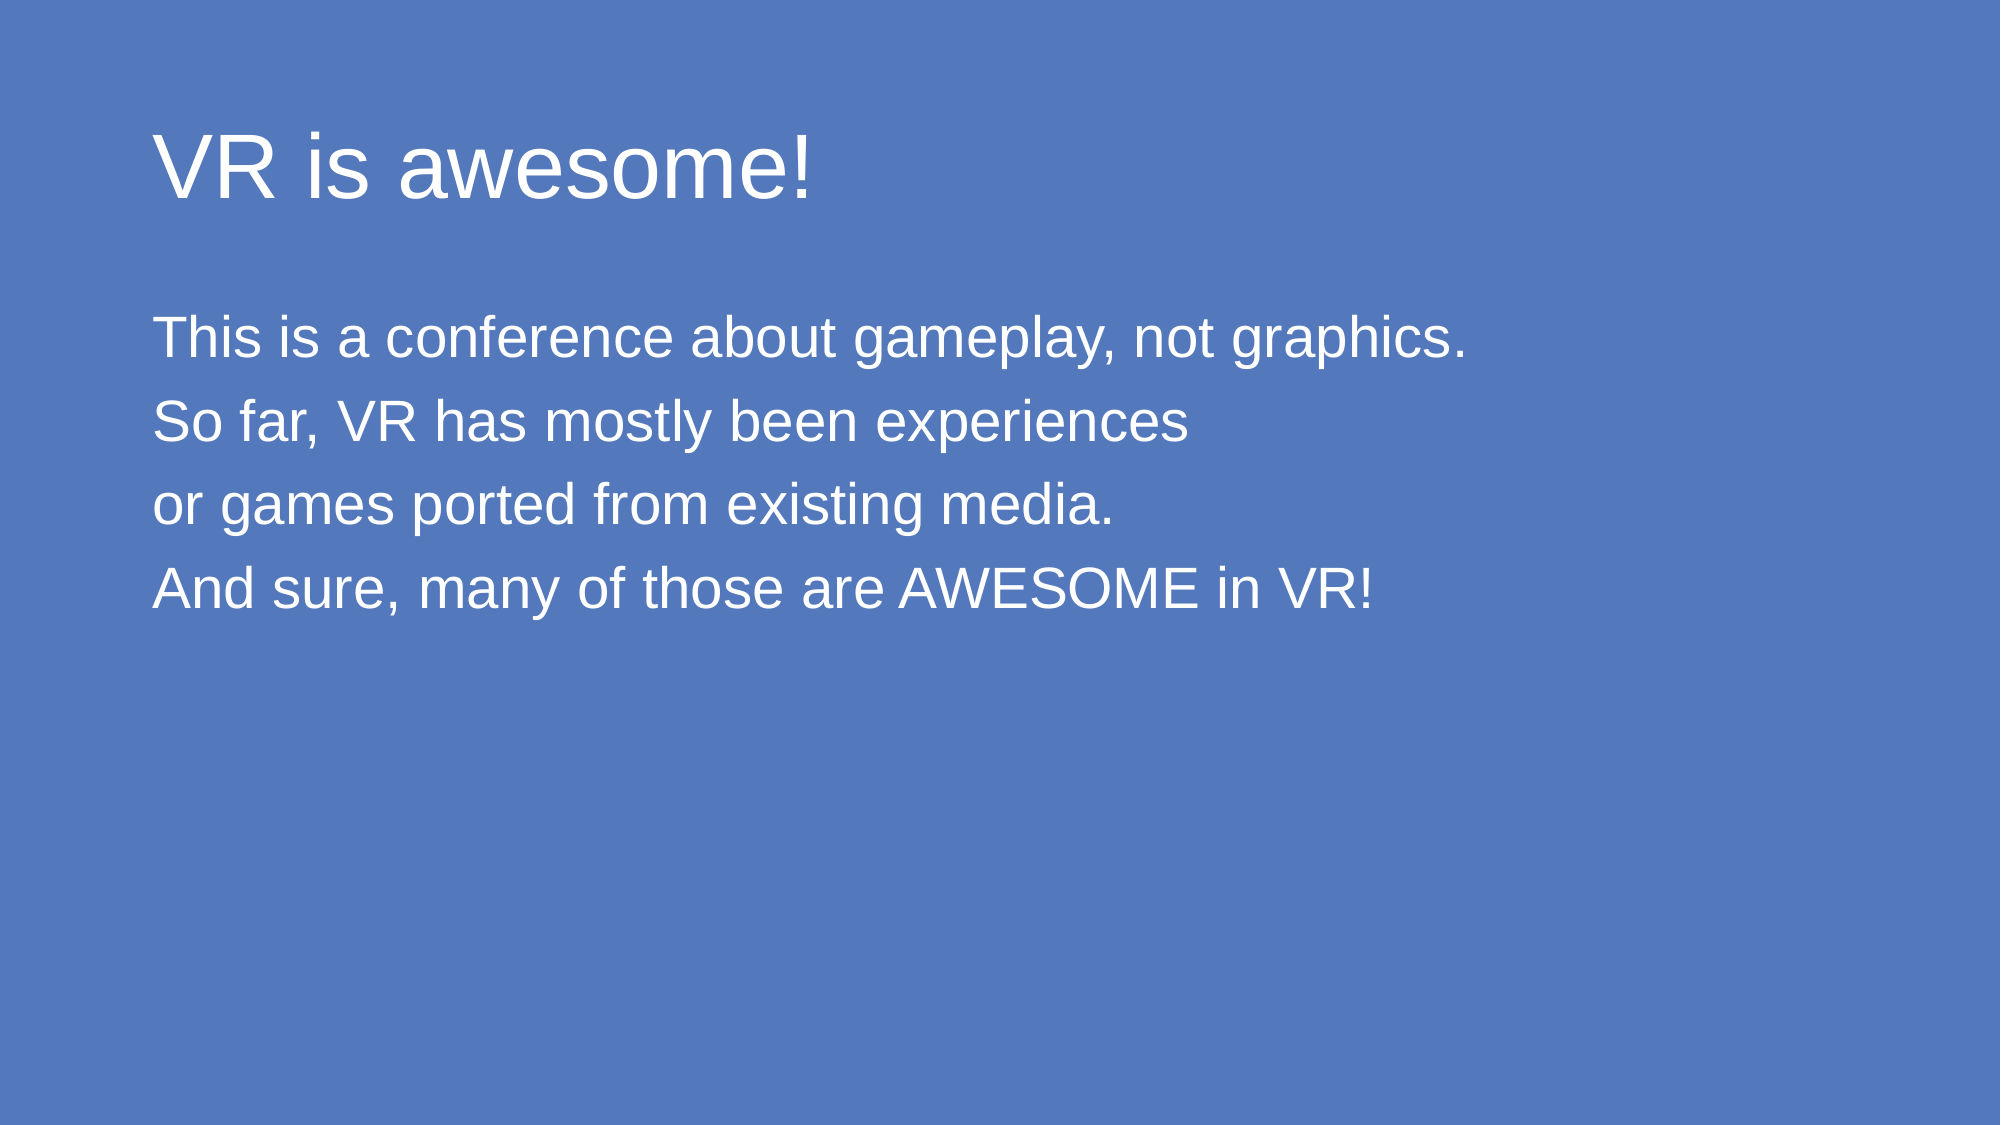

# VR is awesome!
This is a conference about gameplay, not graphics.
So far, VR has mostly been experiences
or games ported from existing media.
And sure, many of those are AWESOME in VR!